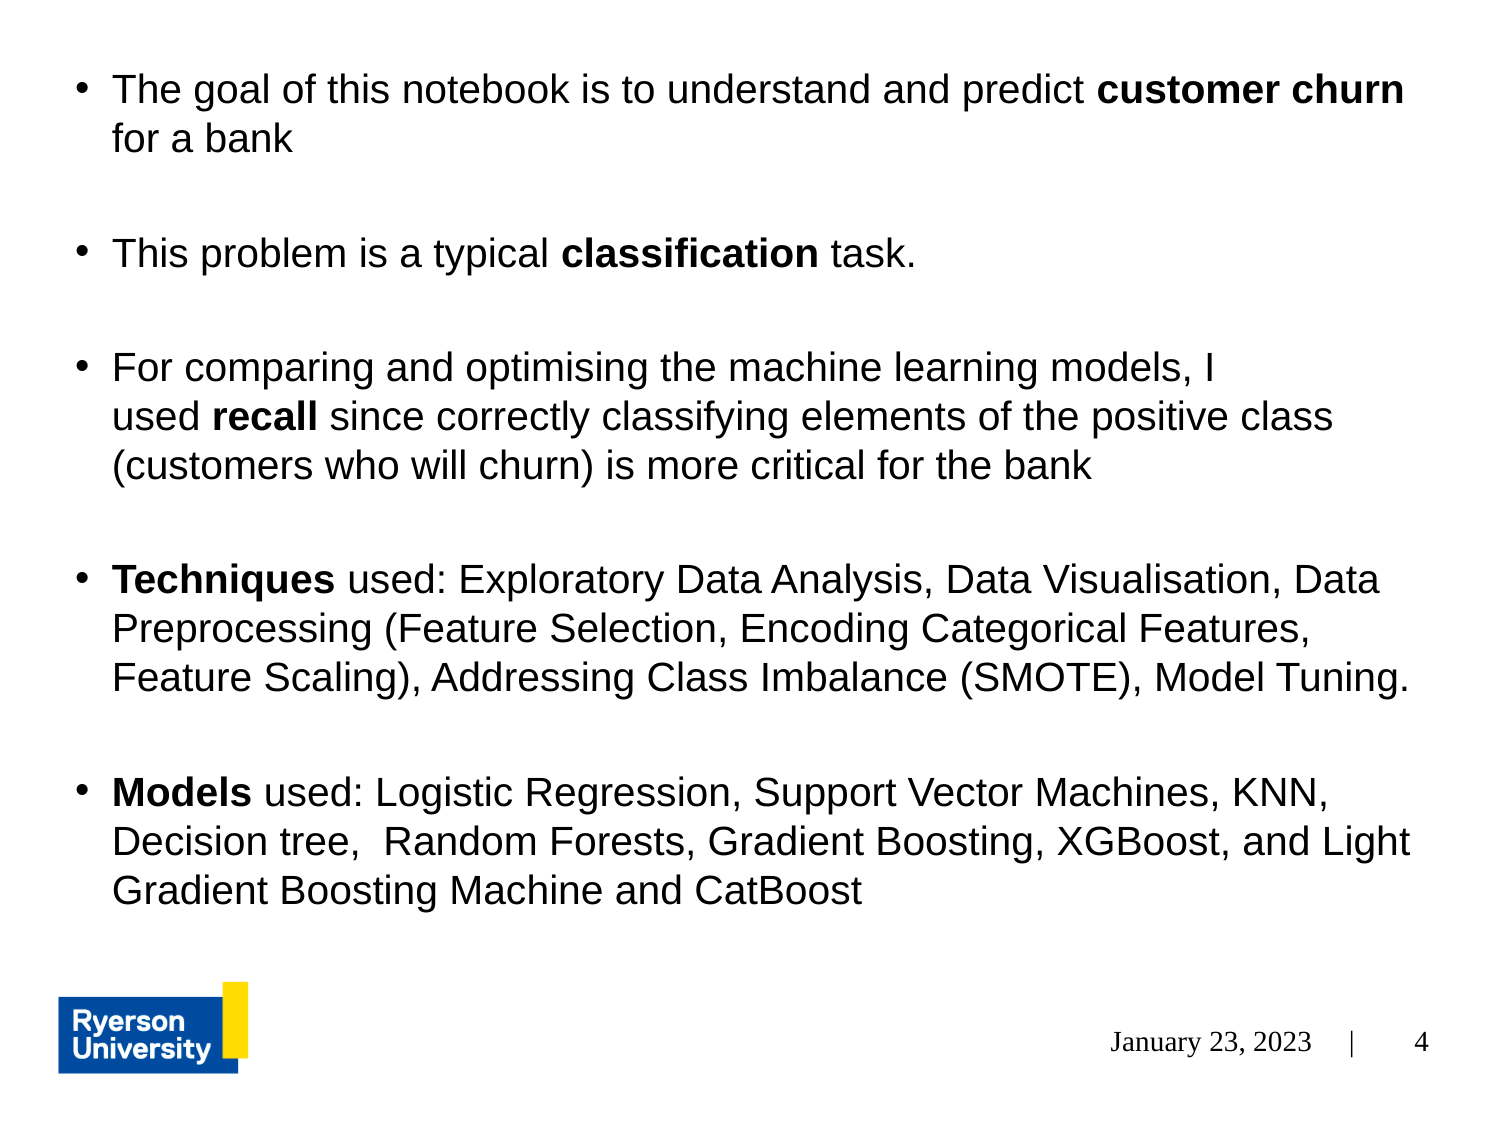

The goal of this notebook is to understand and predict customer churn for a bank

This problem is a typical classification task.

For comparing and optimising the machine learning models, I used recall since correctly classifying elements of the positive class (customers who will churn) is more critical for the bank

Techniques used: Exploratory Data Analysis, Data Visualisation, Data Preprocessing (Feature Selection, Encoding Categorical Features, Feature Scaling), Addressing Class Imbalance (SMOTE), Model Tuning.

Models used: Logistic Regression, Support Vector Machines, KNN,  Decision tree,  Random Forests, Gradient Boosting, XGBoost, and Light Gradient Boosting Machine and CatBoost
January 23, 2023     |
4